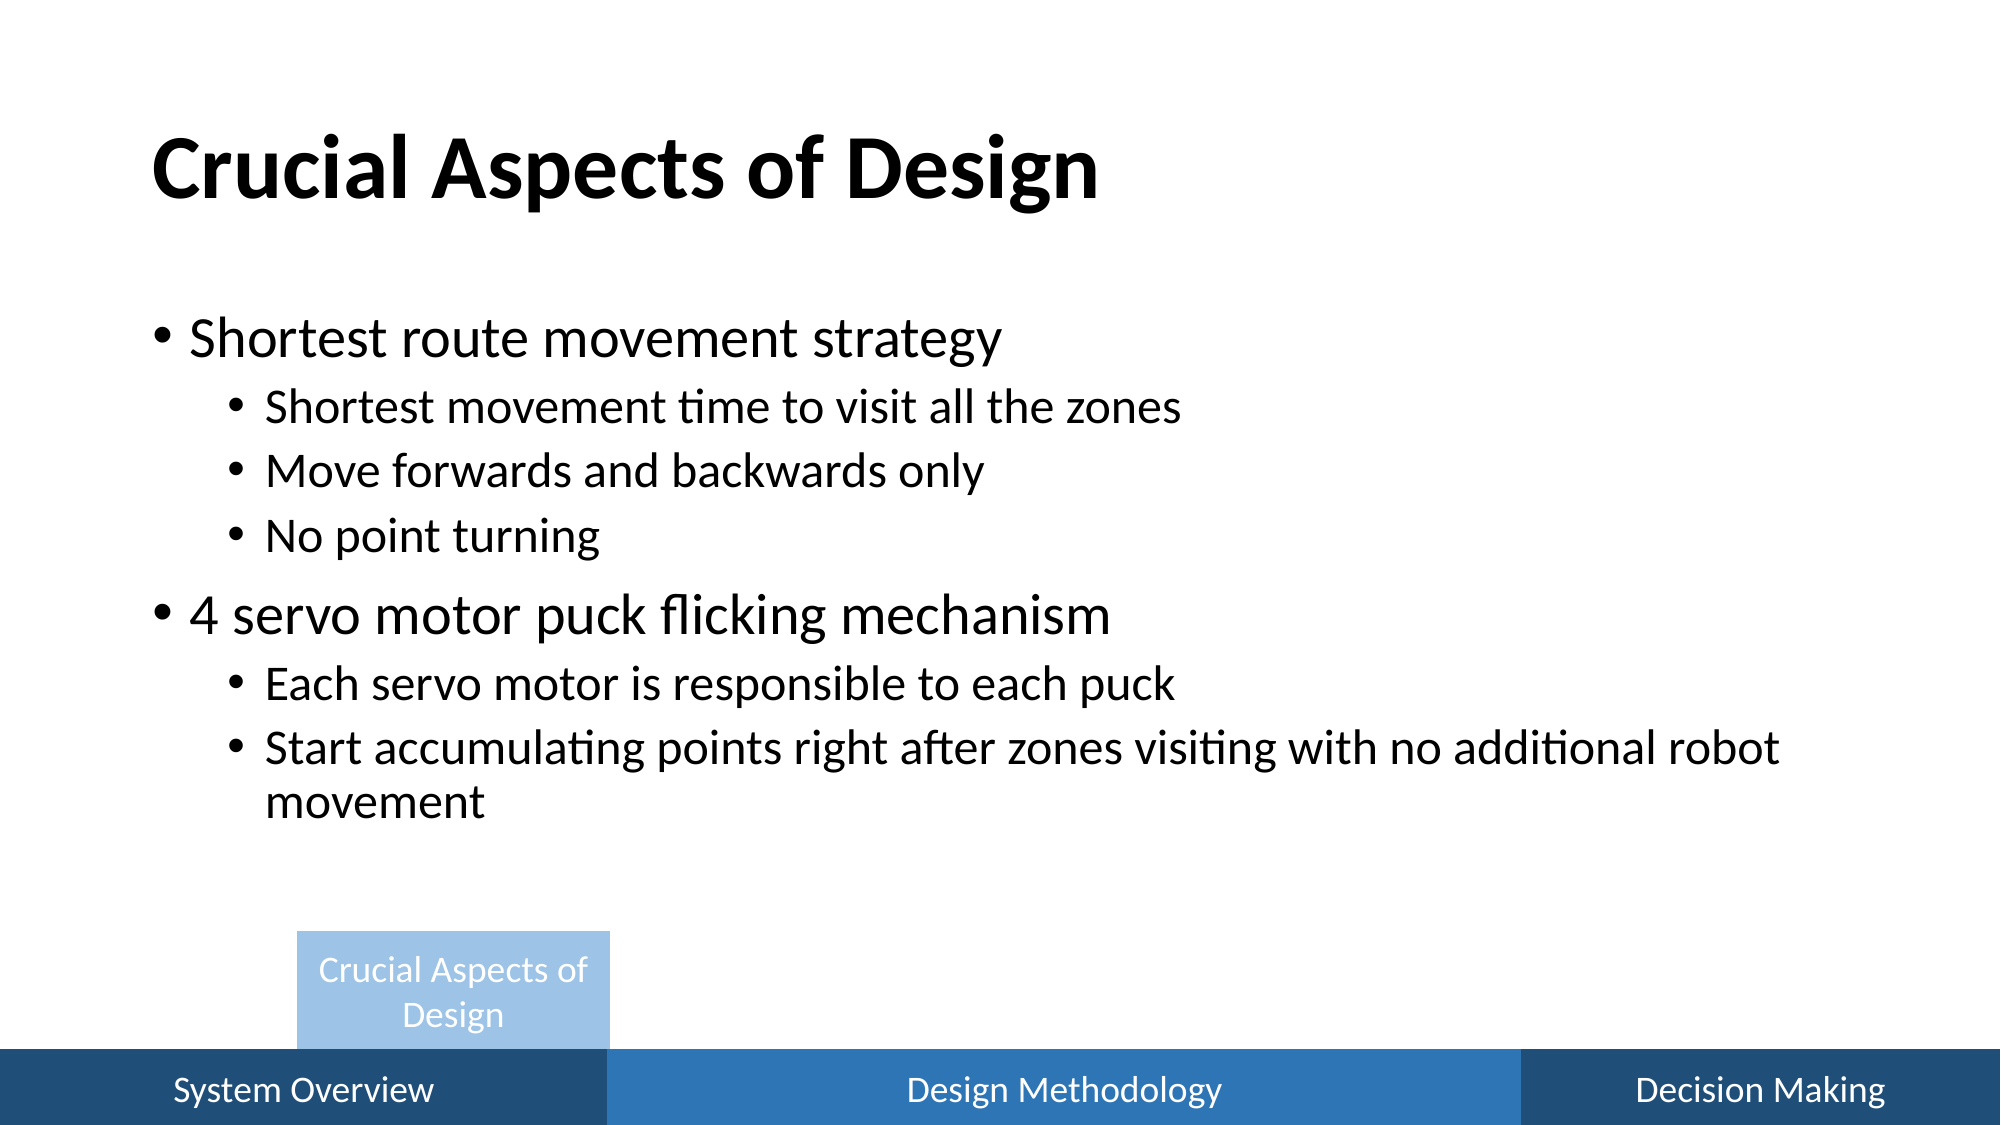

# Crucial Aspects of Design
Shortest route movement strategy
Shortest movement time to visit all the zones
Move forwards and backwards only
No point turning
4 servo motor puck flicking mechanism
Each servo motor is responsible to each puck
Start accumulating points right after zones visiting with no additional robot movement
Crucial Aspects of Design
22
System Overview
Design Methodology
Colour Sensing Mechanism
Decision Making
Movement Mechanism
Puck Handling Mechanism
System Block Diagram
Motion Flow & Key Methods
Unused Alternative